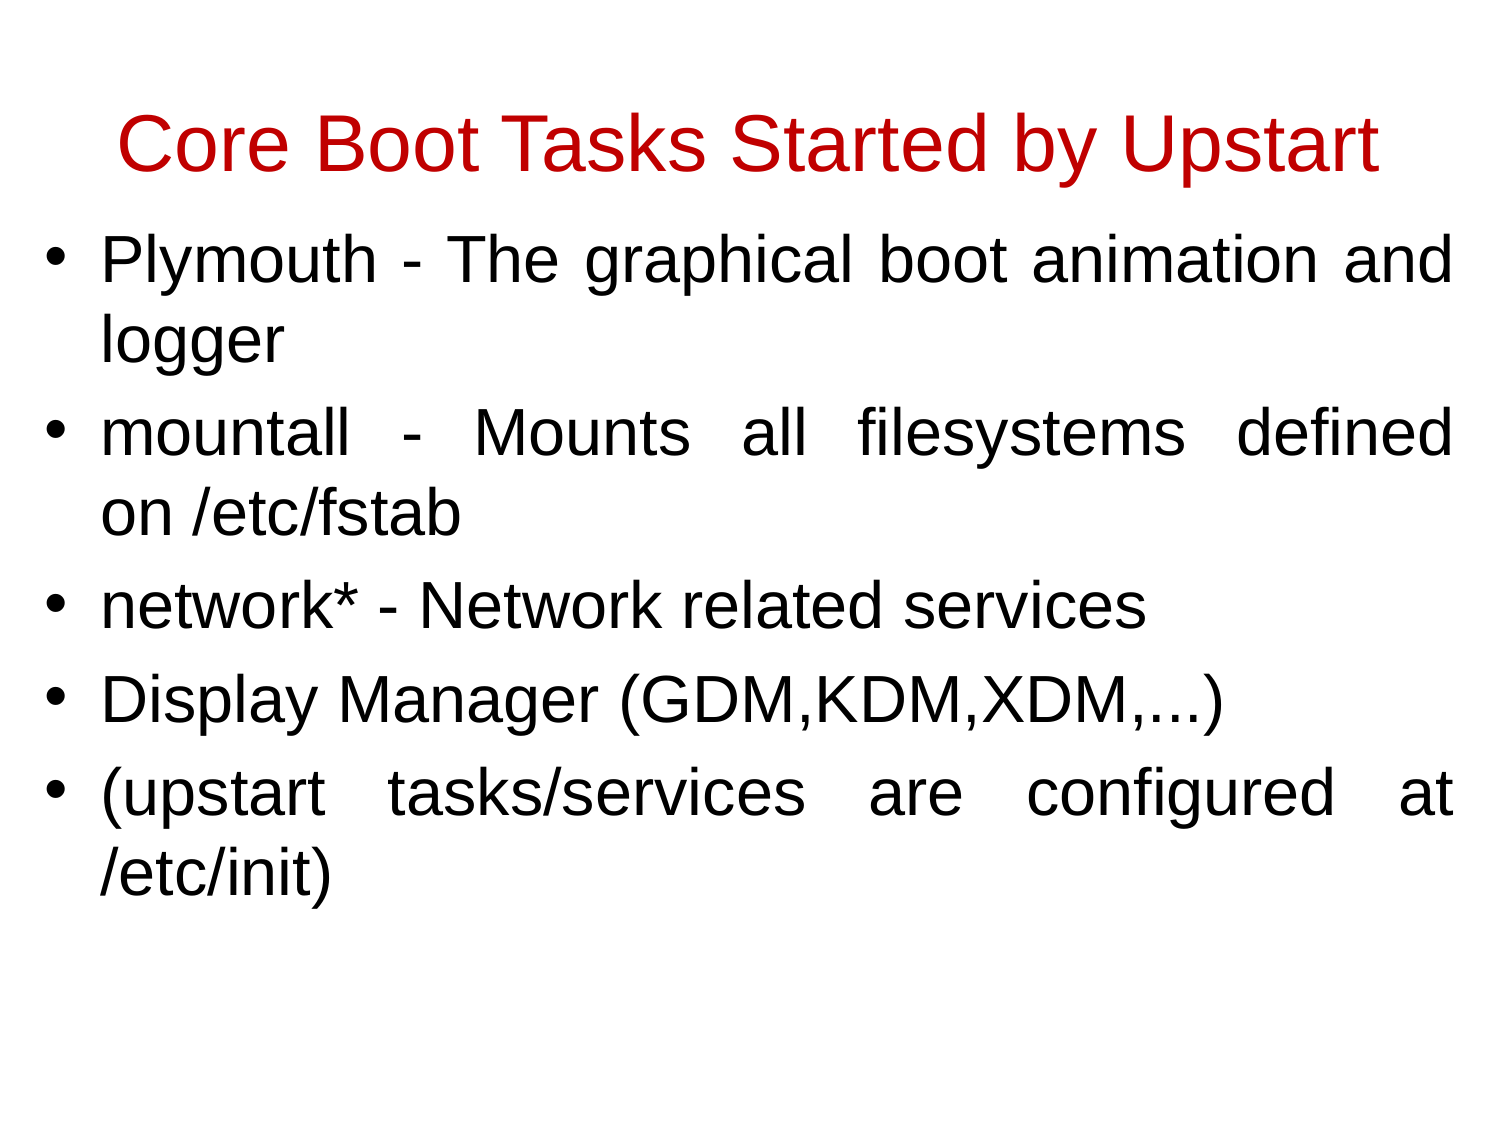

Core Boot Tasks Started by Upstart
Plymouth - The graphical boot animation and logger
mountall - Mounts all filesystems defined on /etc/fstab
network* - Network related services
Display Manager (GDM,KDM,XDM,...)
(upstart tasks/services are configured at /etc/init)